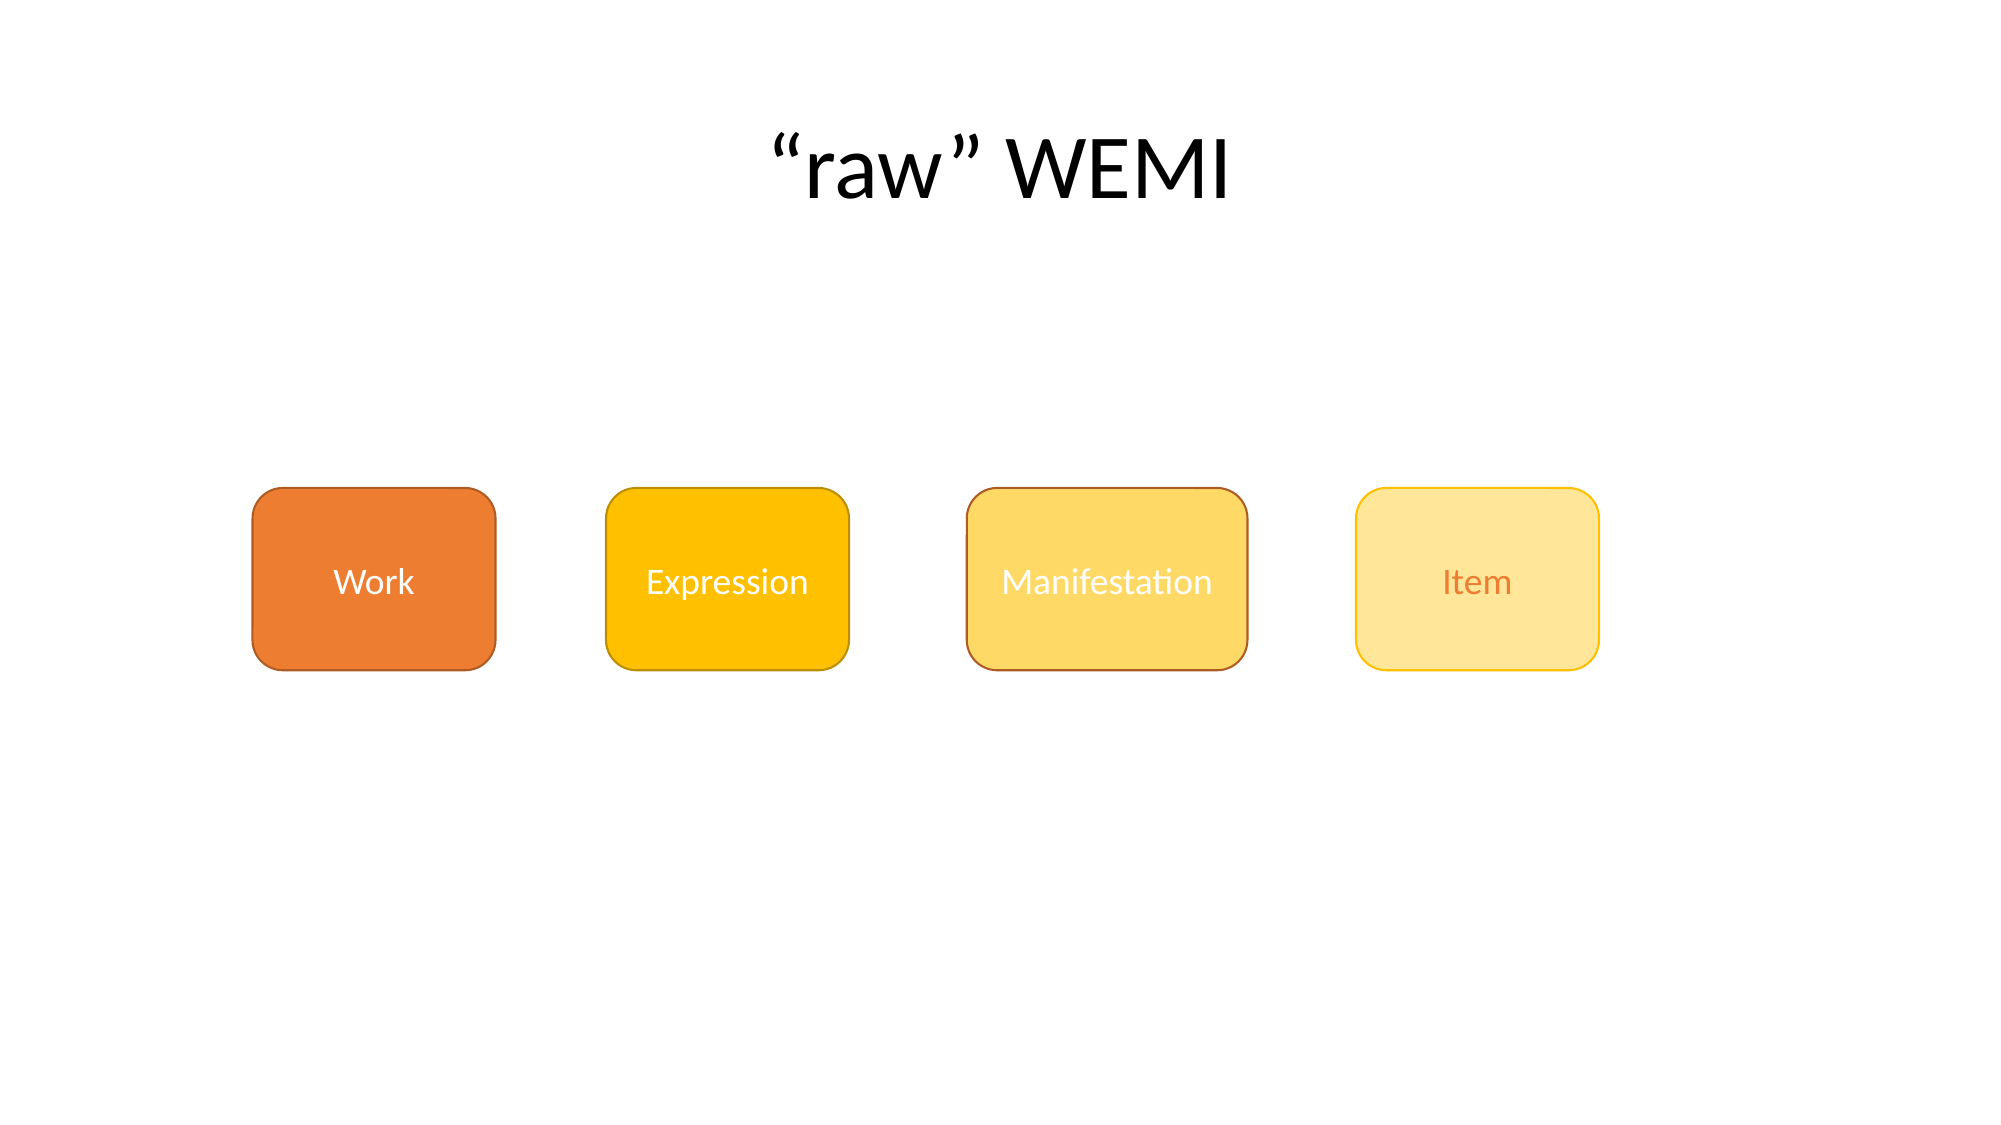

# “raw” WEMI
Item
Expression
Manifestation
Work